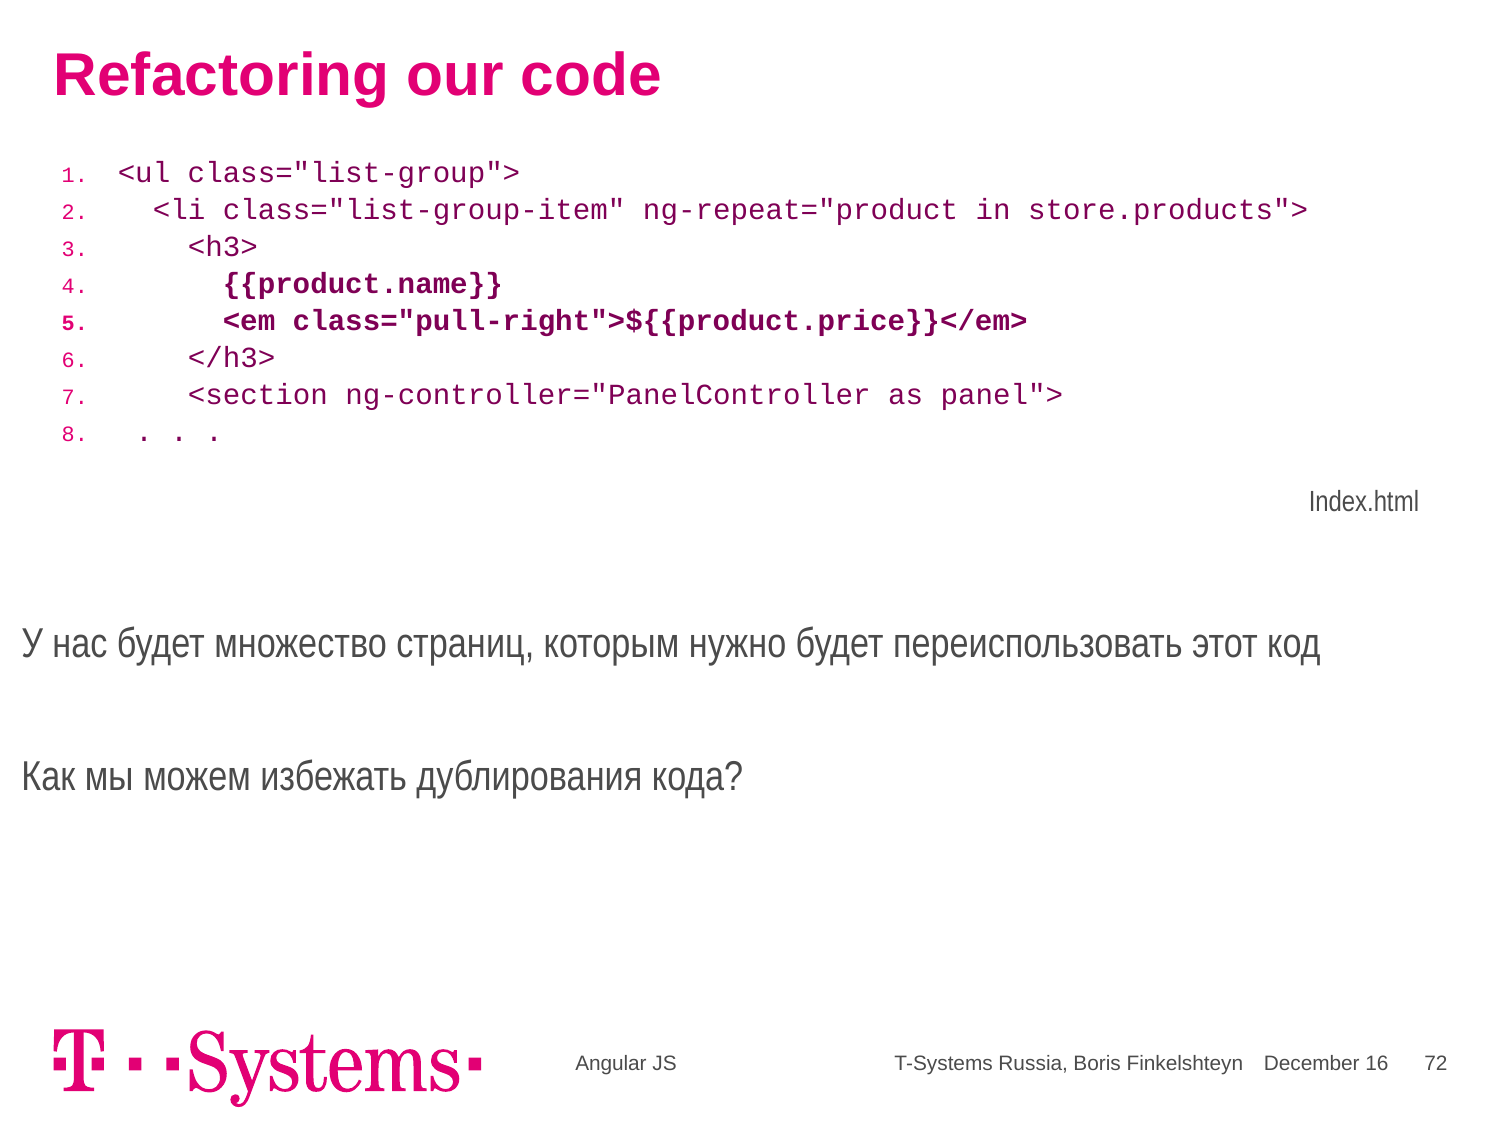

# Refactoring our code
| <ul class="list-group"> <li class="list-group-item" ng-repeat="product in store.products"> <h3> {{product.name}} <em class="pull-right">${{product.price}}</em> </h3> <section ng-controller="PanelController as panel"> . . . Index.html |
| --- |
У нас будет множество страниц, которым нужно будет переиспользовать этот код
Как мы можем избежать дублирования кода?
Angular JS                                      T-Systems Russia, Boris Finkelshteyn
December 16
72